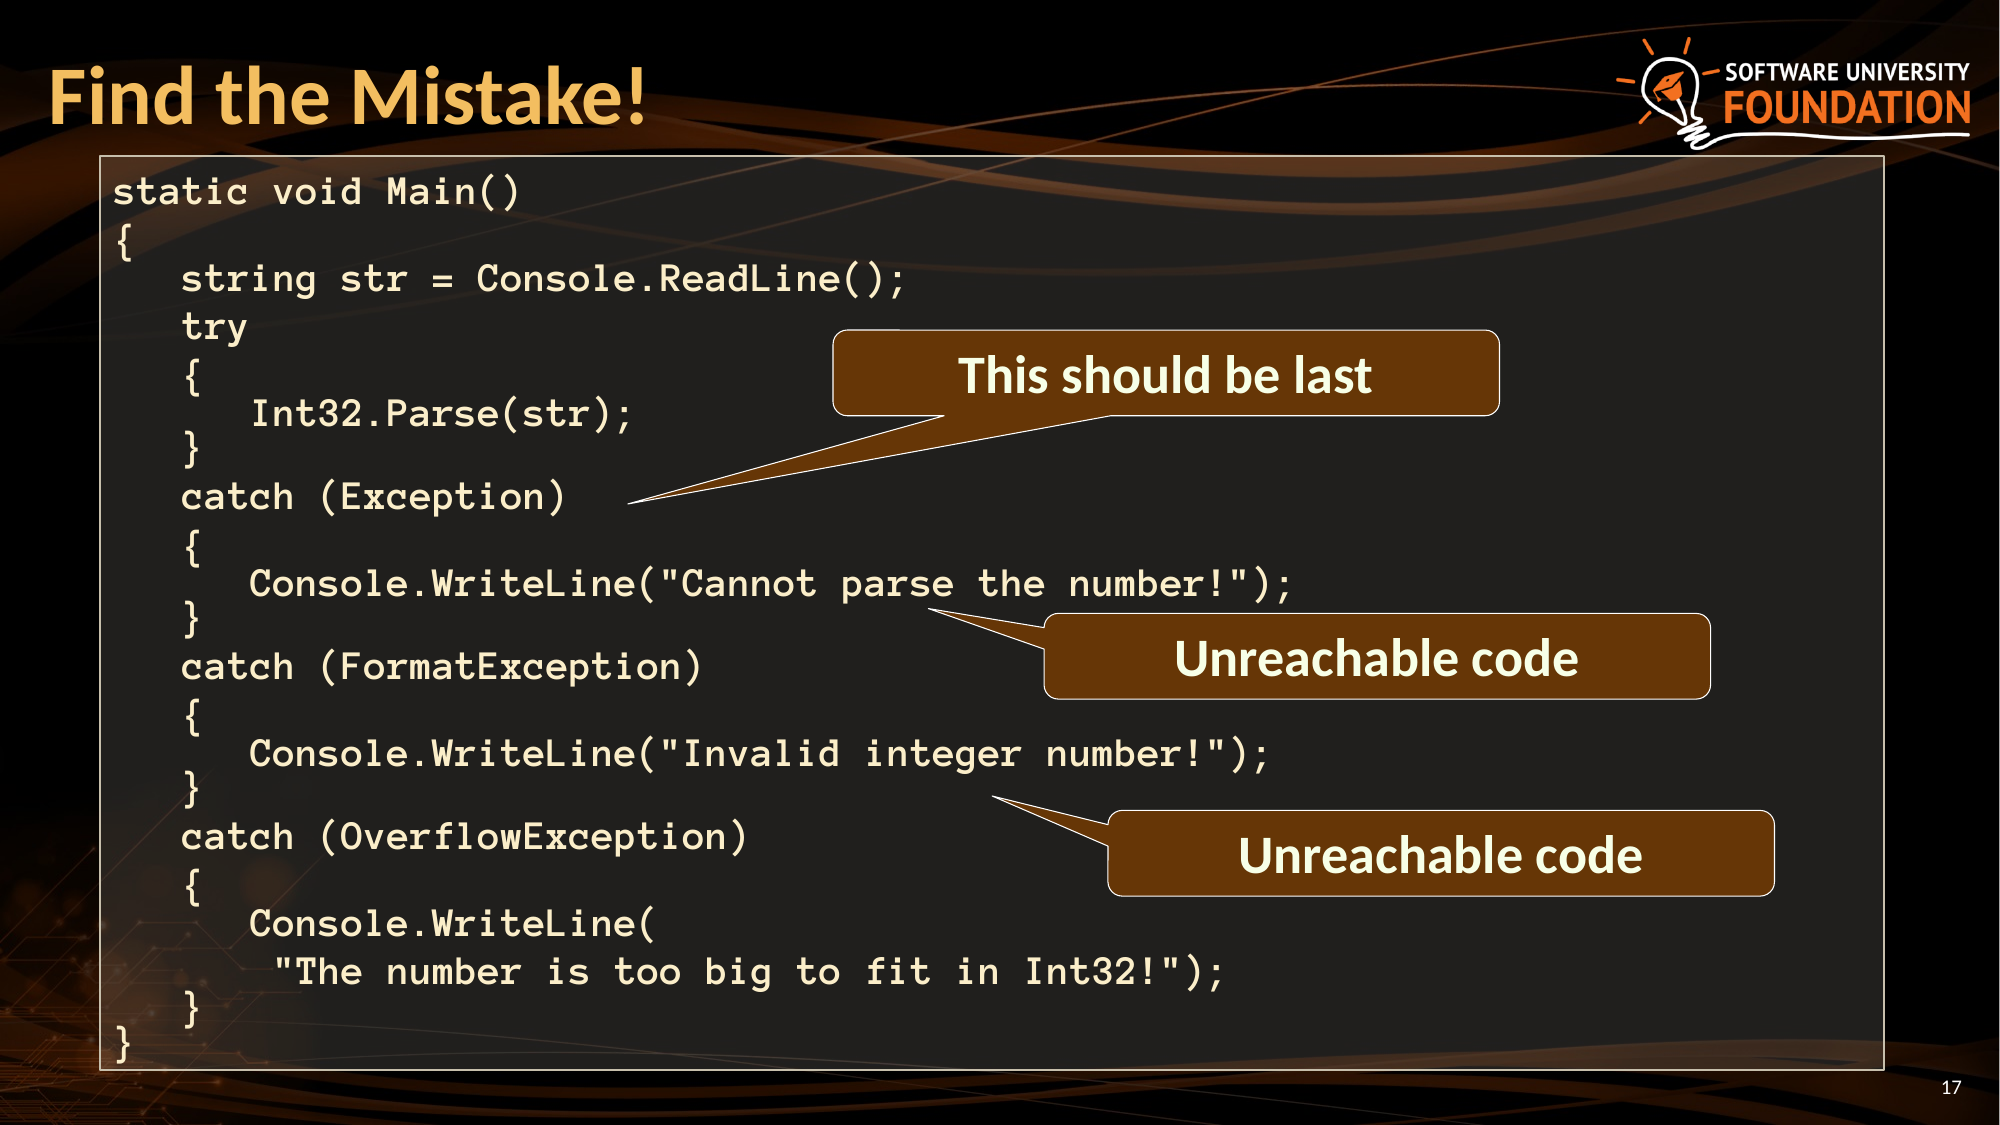

# Find the Mistake!
static void Main()
{
   string str = Console.ReadLine();
   try
   {
      Int32.Parse(str);
   }
   catch (Exception)
   {
      Console.WriteLine("Cannot parse the number!");
   }
   catch (FormatException)
   {
      Console.WriteLine("Invalid integer number!");
   }
   catch (OverflowException)
   {
      Console.WriteLine(
       "The number is too big to fit in Int32!");
   }
}
This should be last
Unreachable code
Unreachable code
17